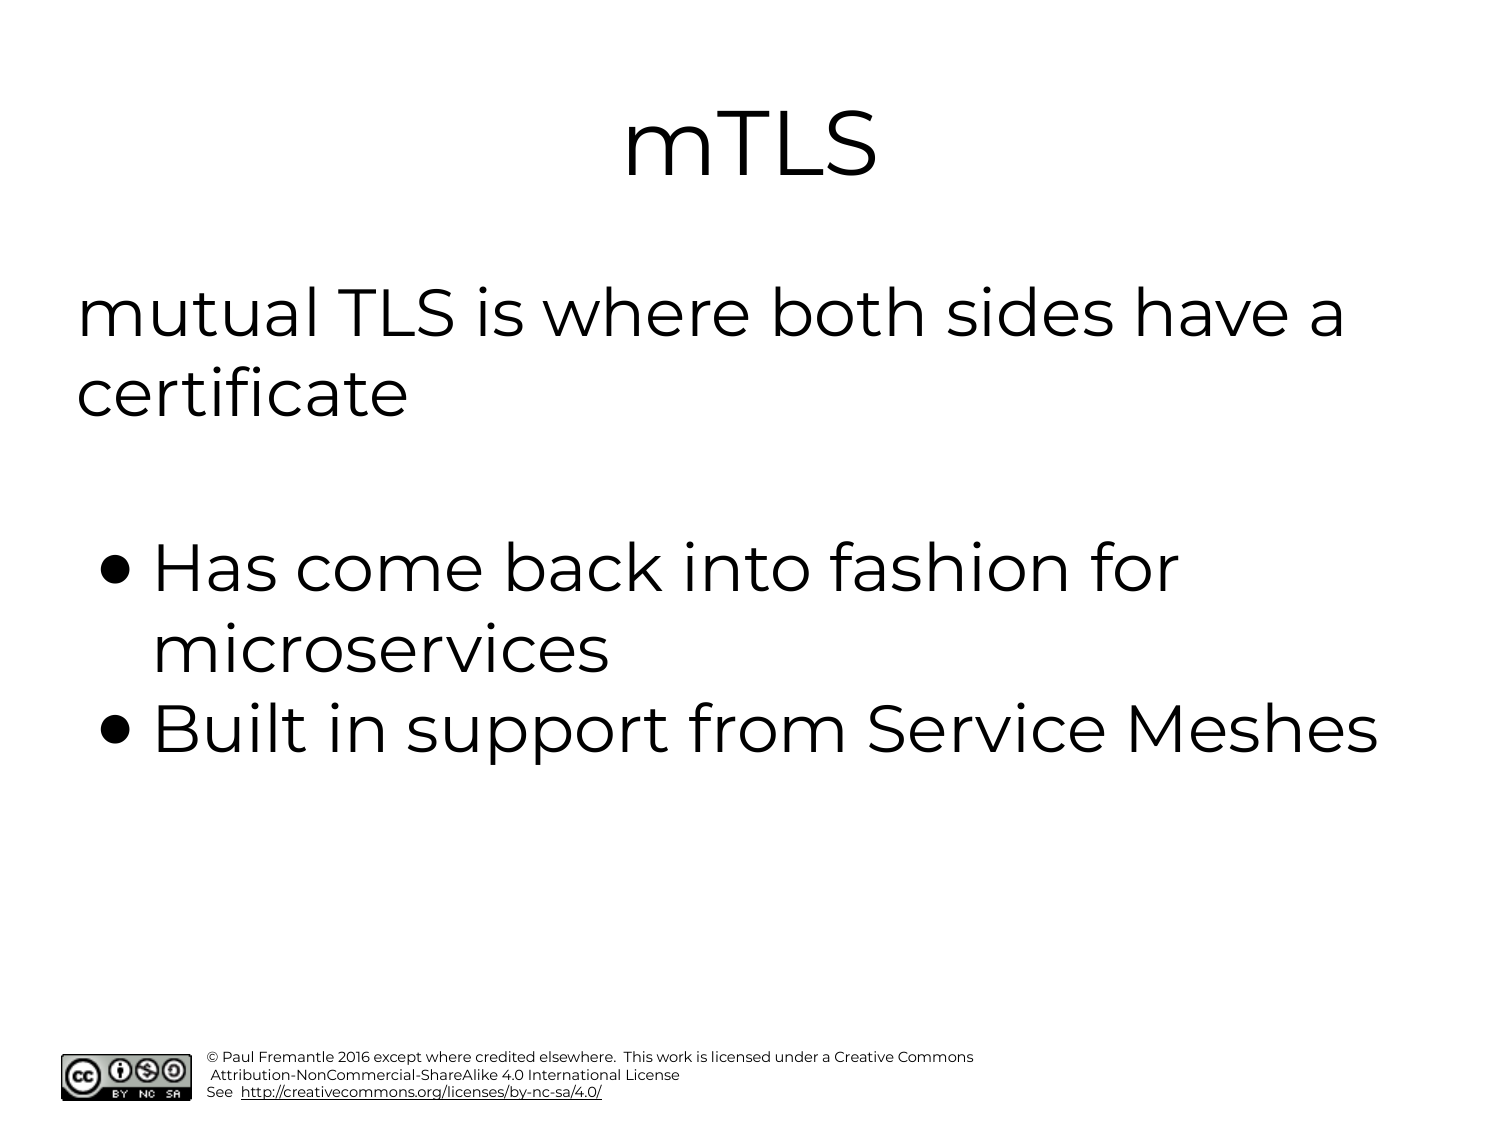

# mTLS
mutual TLS is where both sides have a certificate

Has come back into fashion for microservices
Built in support from Service Meshes